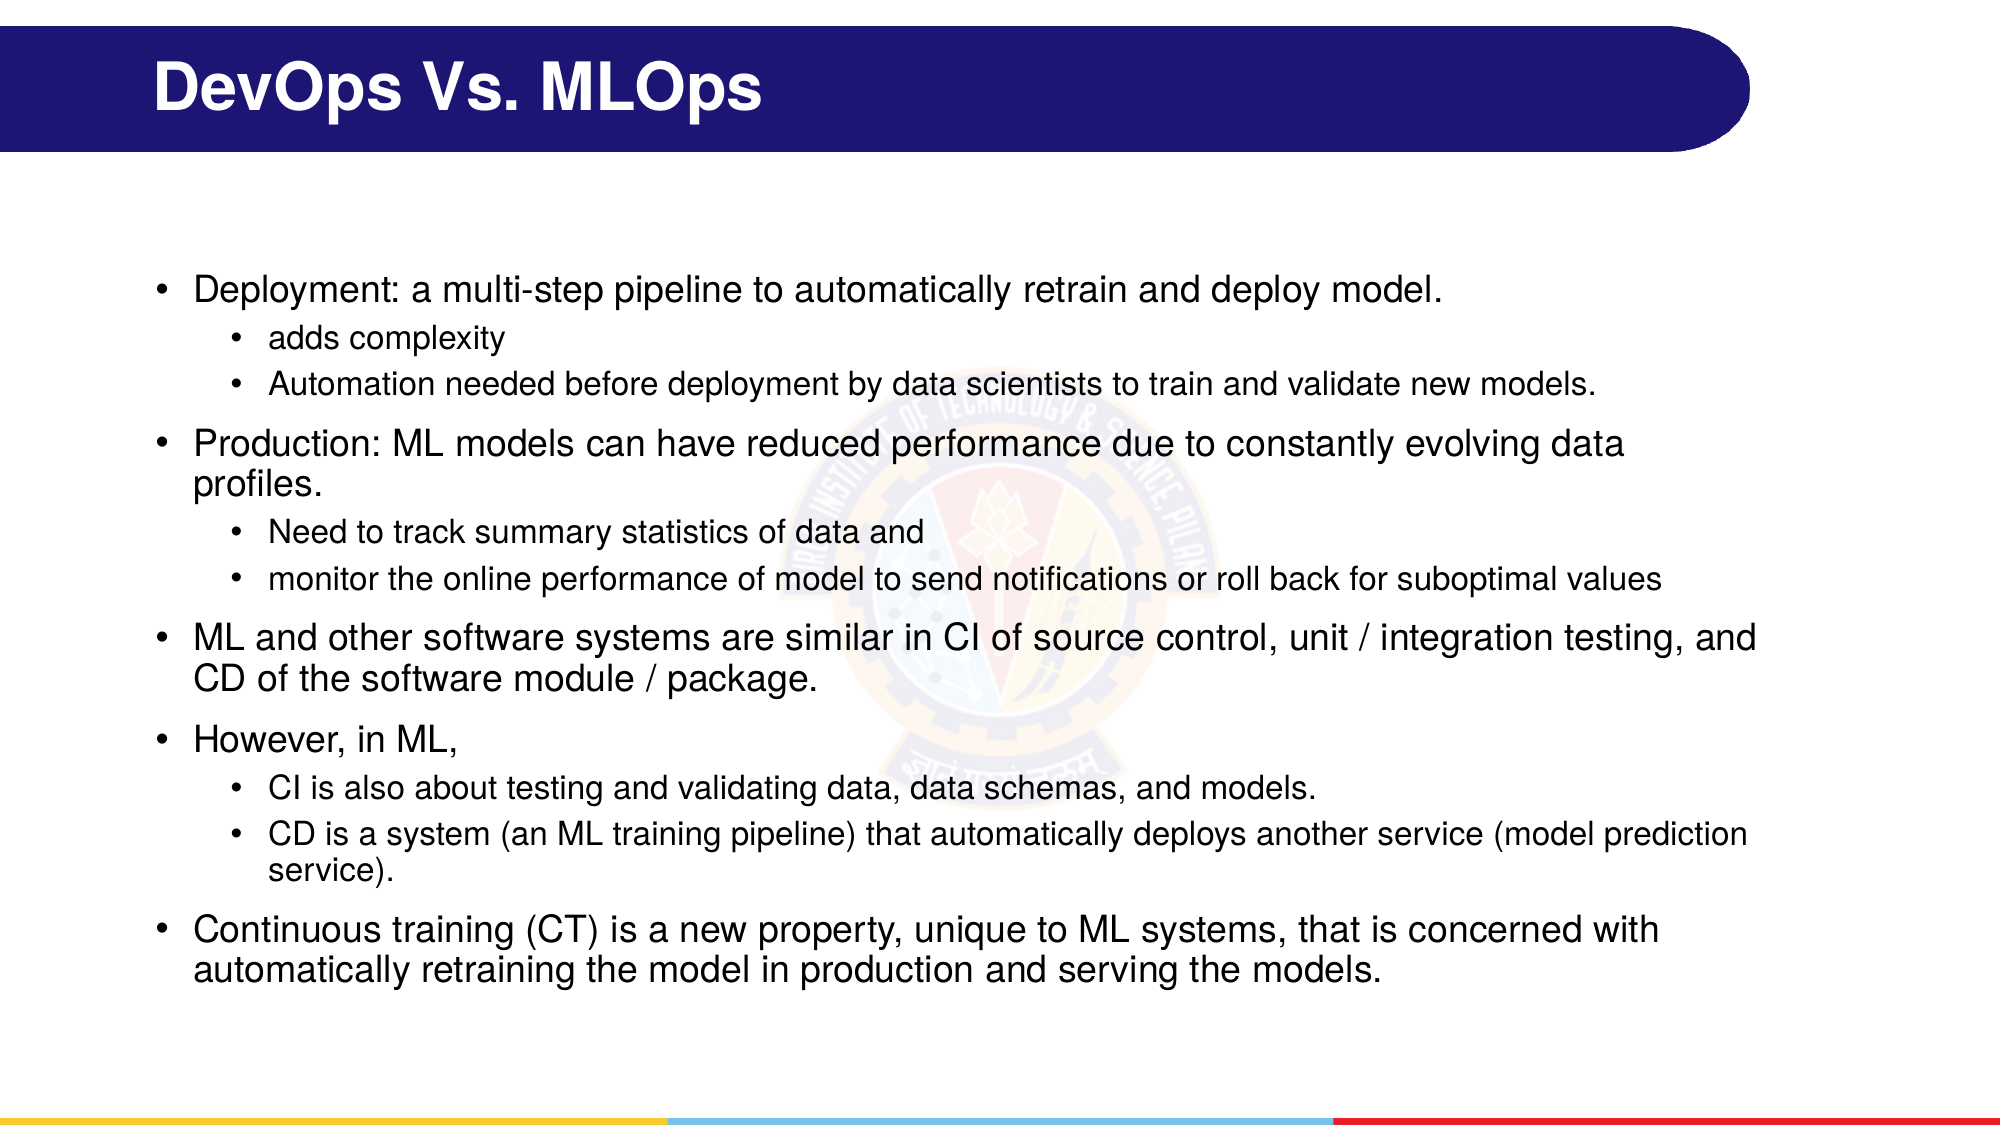

# DevOps Vs. MLOps

Deployment: a multi-step pipeline to automatically retrain and deploy model.
adds complexity
Automation needed before deployment by data scientists to train and validate new models.
Production: ML models can have reduced performance due to constantly evolving data profiles.
Need to track summary statistics of data and
monitor the online performance of model to send notifications or roll back for suboptimal values
ML and other software systems are similar in CI of source control, unit / integration testing, and CD of the software module / package.
However, in ML,
CI is also about testing and validating data, data schemas, and models.
CD is a system (an ML training pipeline) that automatically deploys another service (model prediction service).
Continuous training (CT) is a new property, unique to ML systems, that is concerned with automatically retraining the model in production and serving the models.